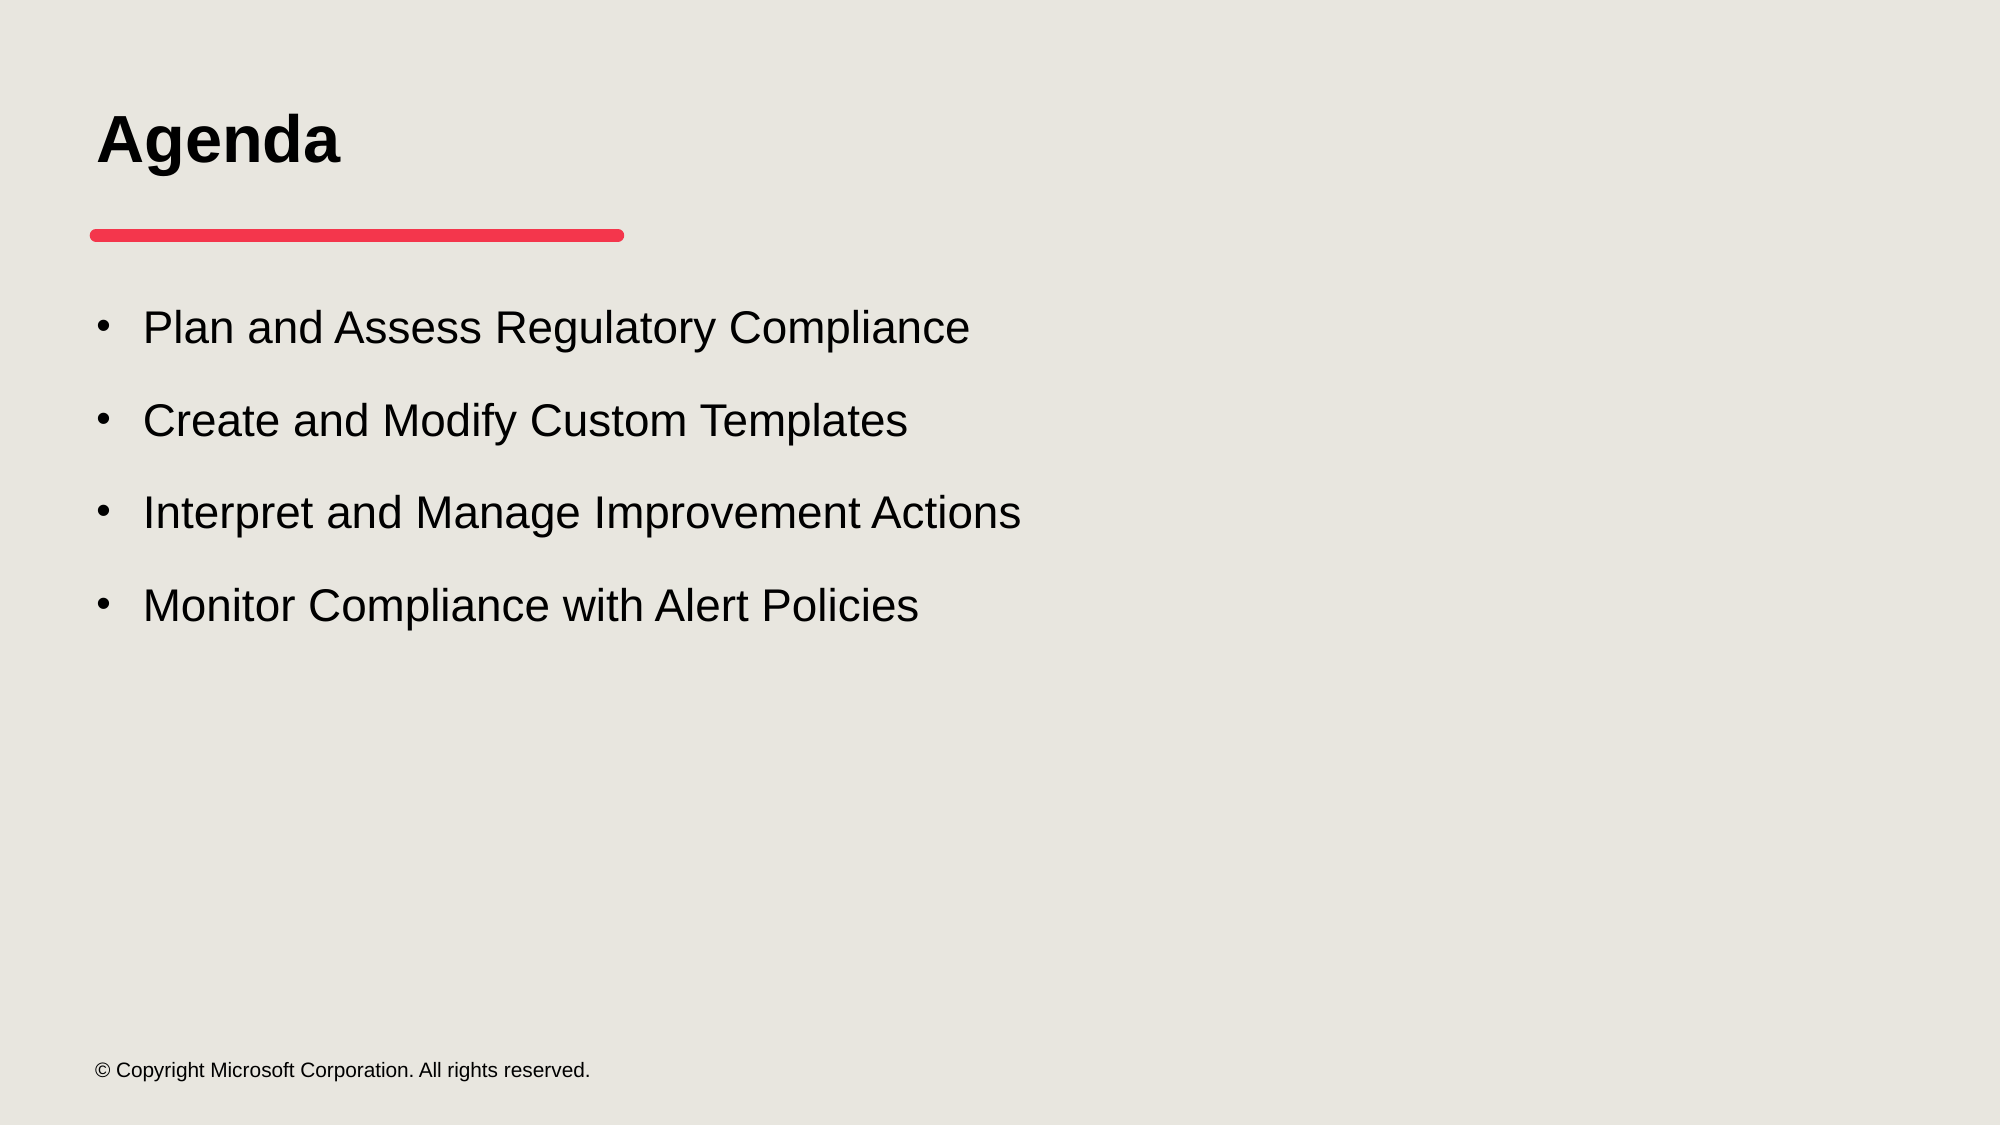

# Agenda
Plan and Assess Regulatory Compliance
Create and Modify Custom Templates
Interpret and Manage Improvement Actions
Monitor Compliance with Alert Policies